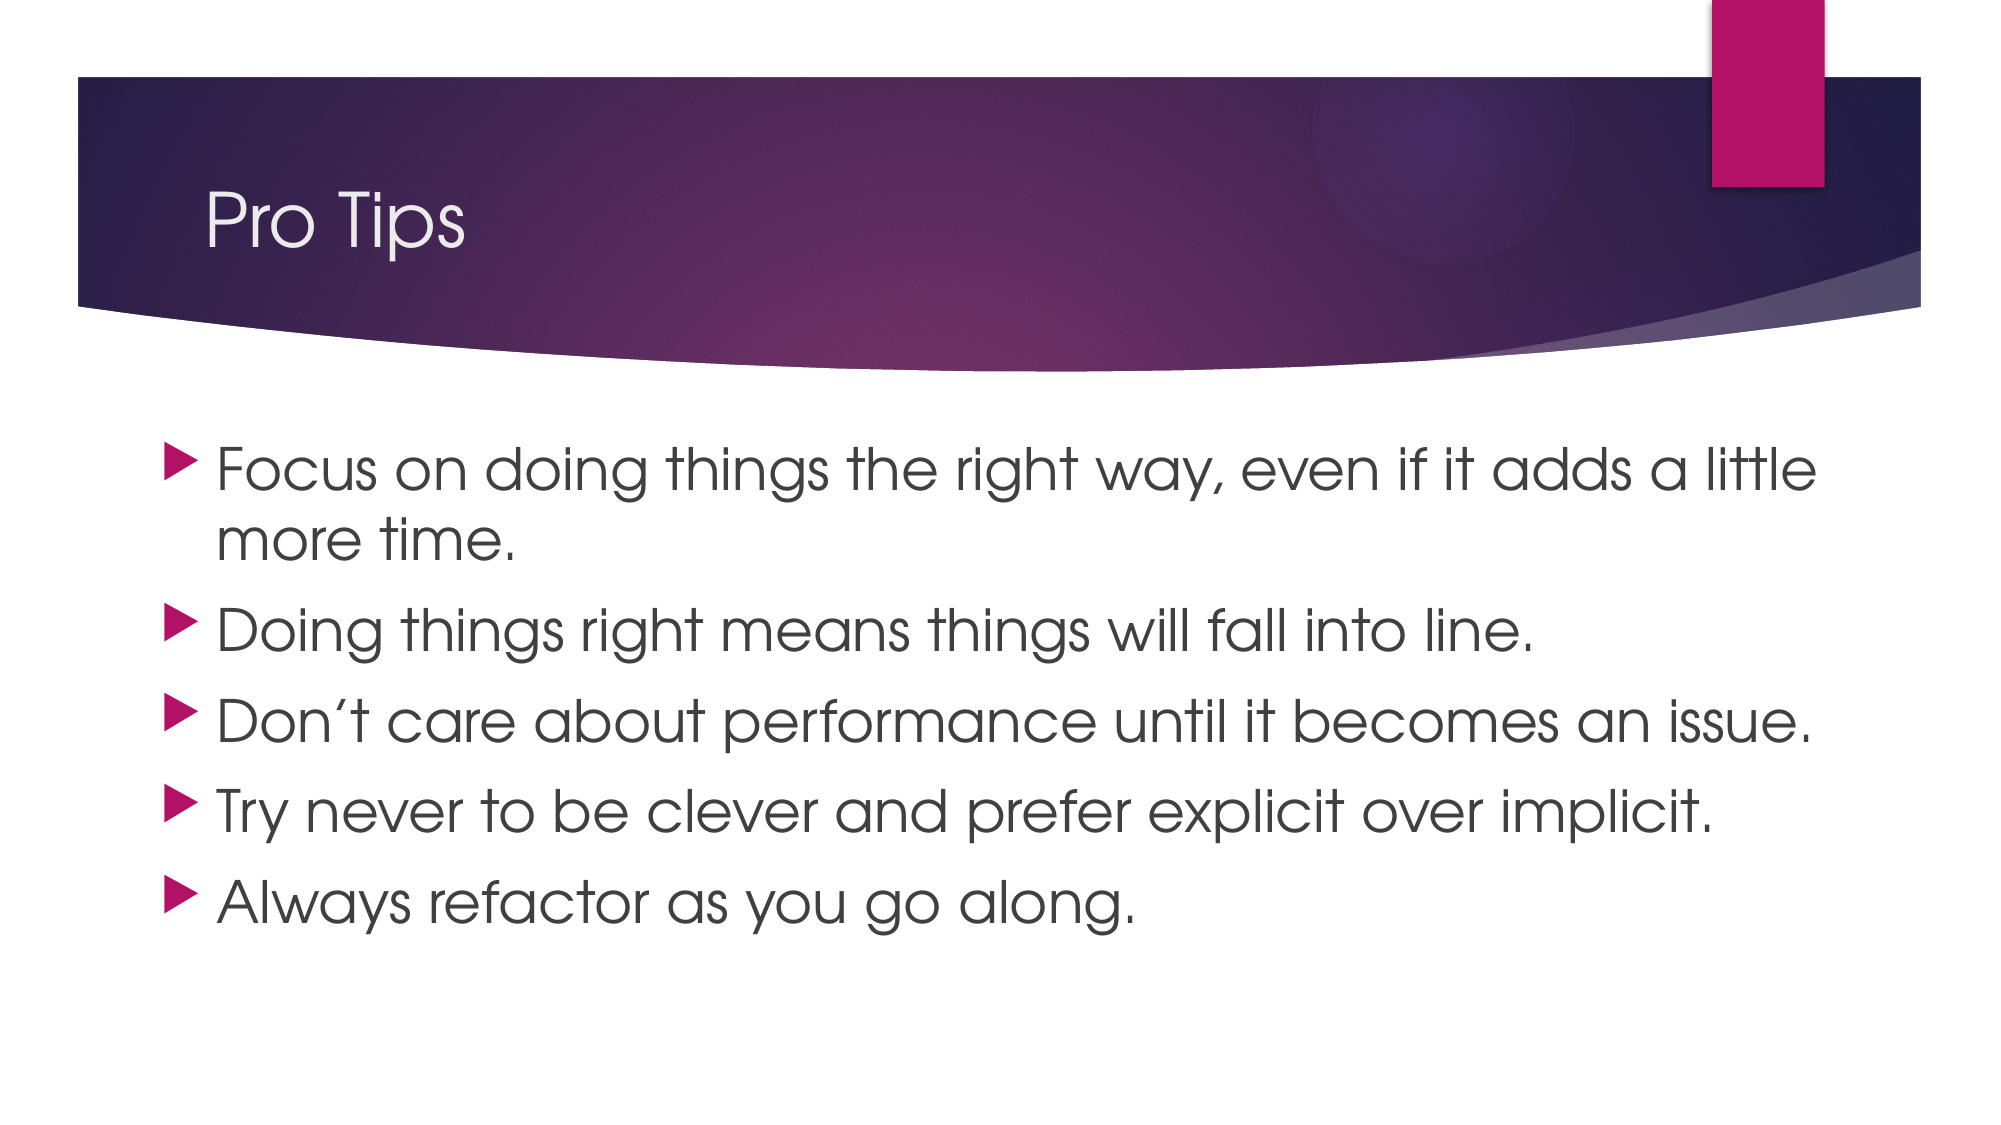

# Pro Tips
Focus on doing things the right way, even if it adds a little more time.
Doing things right means things will fall into line.
Don’t care about performance until it becomes an issue.
Try never to be clever and prefer explicit over implicit.
Always refactor as you go along.